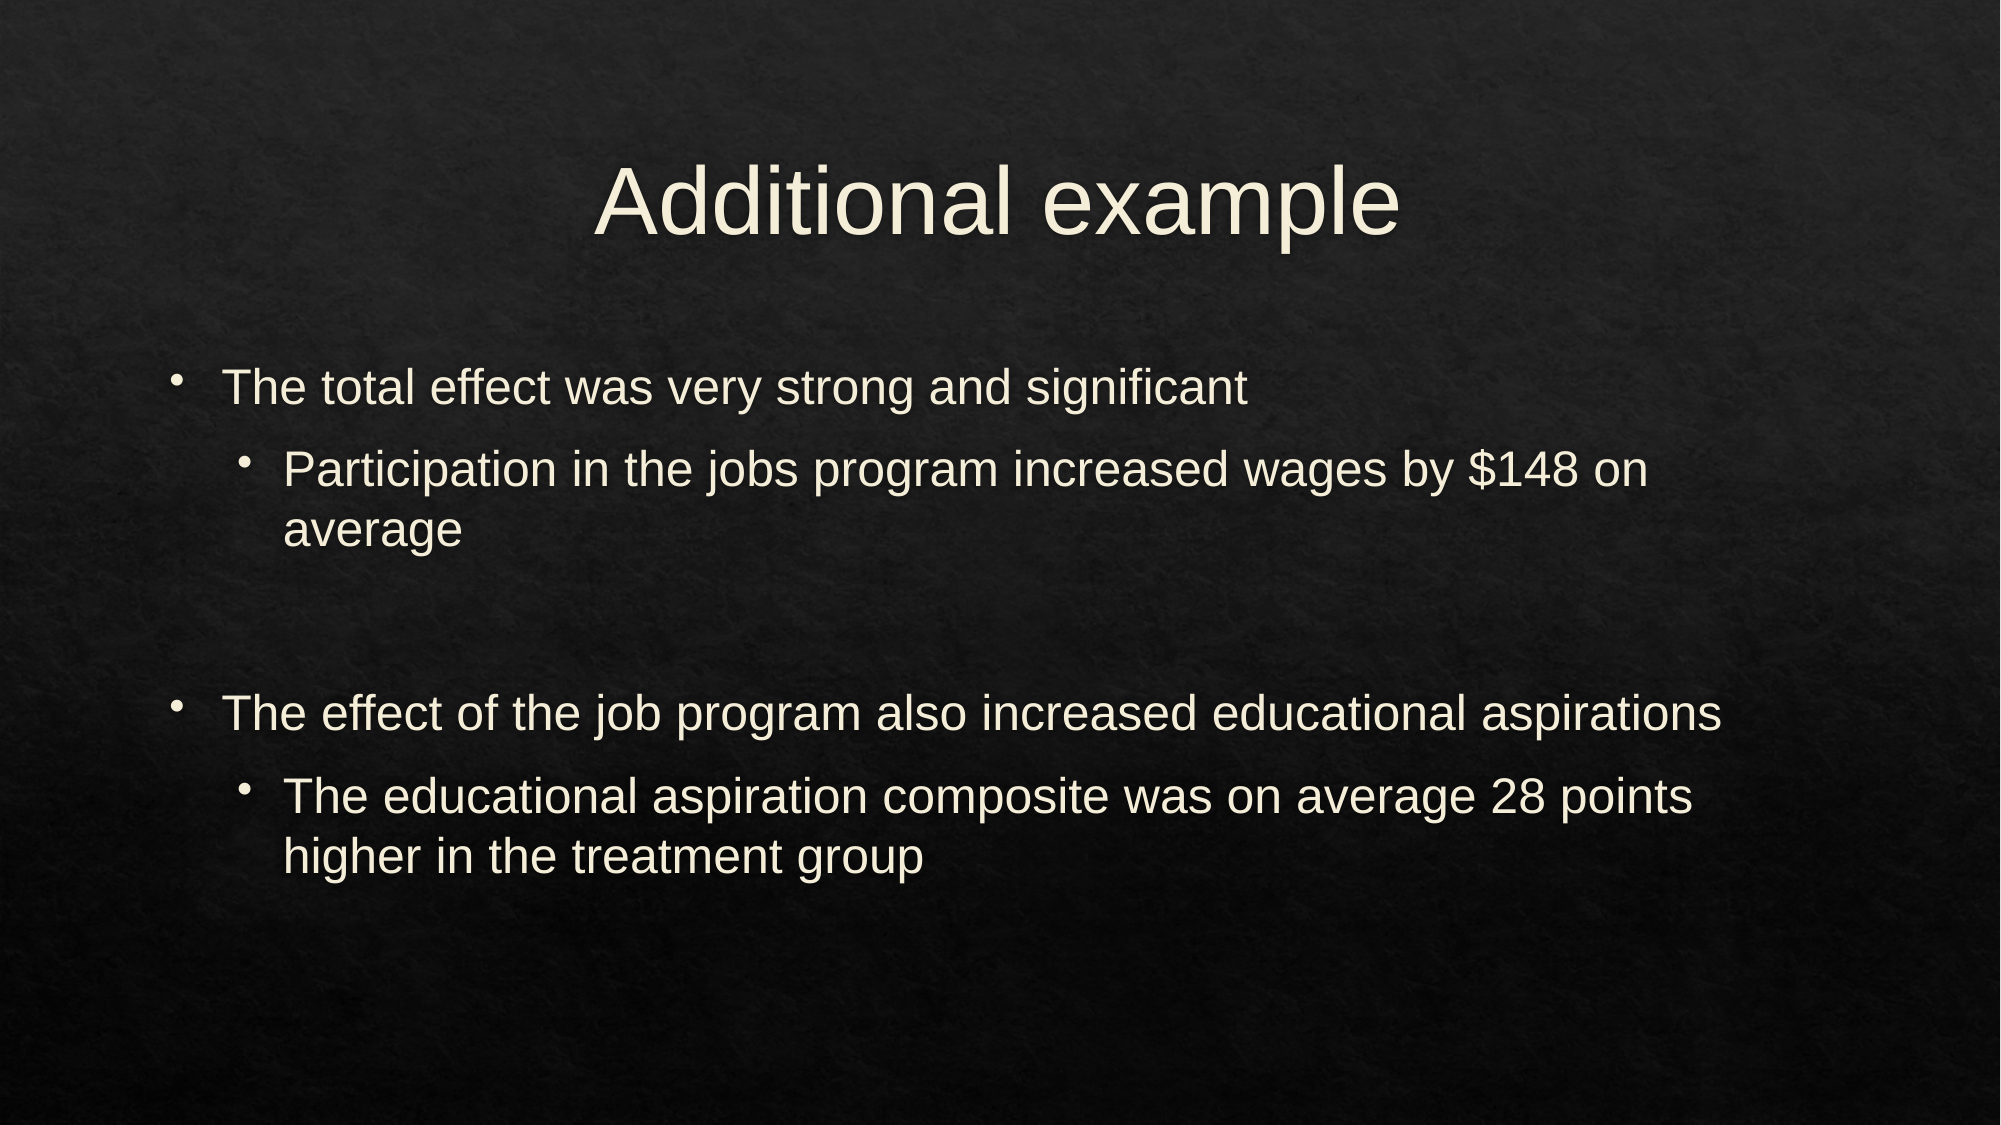

# Additional example
The total effect was very strong and significant
Participation in the jobs program increased wages by $148 on average

The effect of the job program also increased educational aspirations
The educational aspiration composite was on average 28 points higher in the treatment group